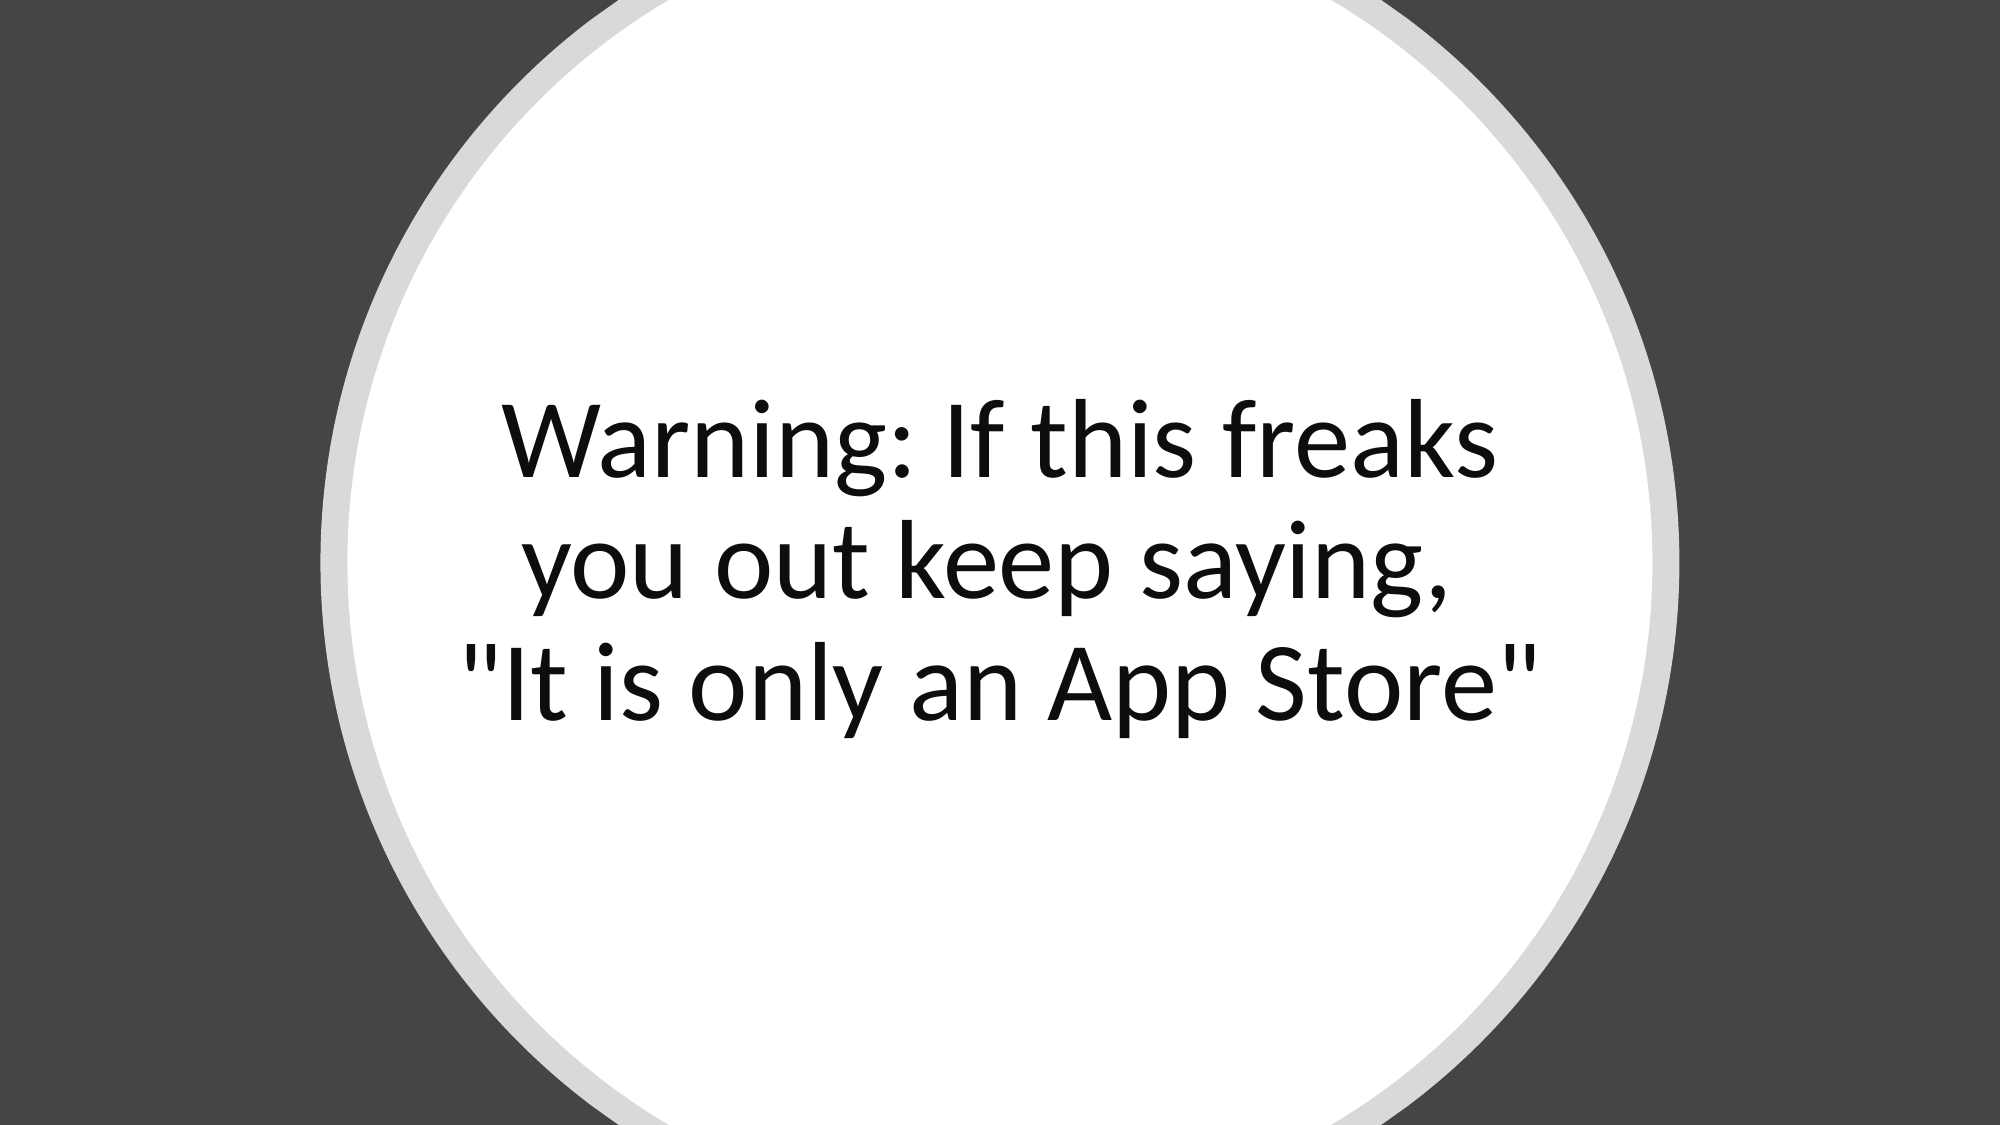

# Warning: If this freaks you out keep saying, "It is only an App Store"